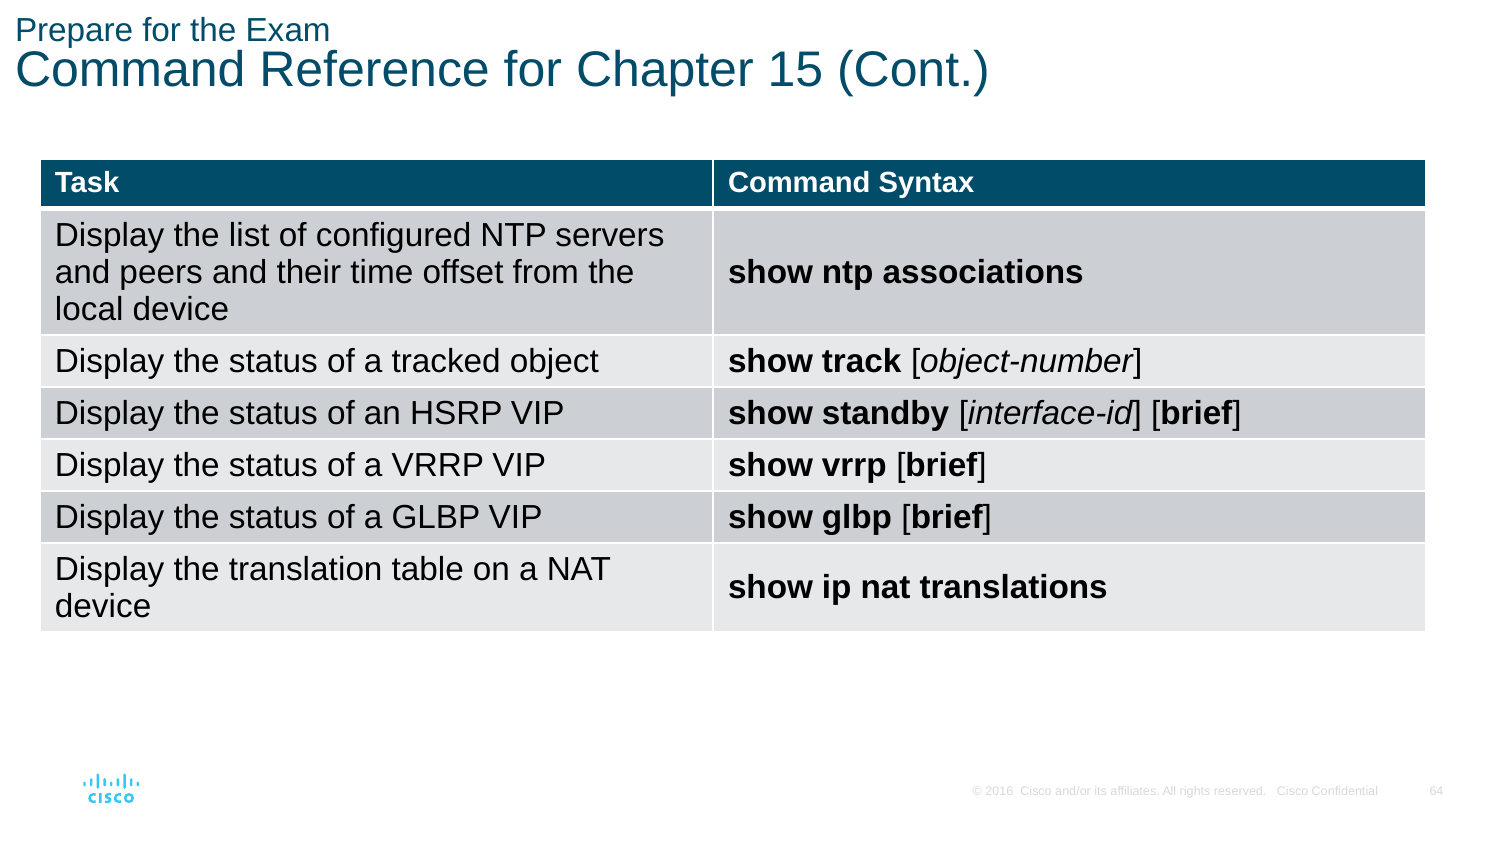

# Prepare for the Exam Command Reference for Chapter 15 (Cont.)
| Task | Command Syntax |
| --- | --- |
| Display the list of configured NTP servers and peers and their time offset from the local device | show ntp associations |
| Display the status of a tracked object | show track [object-number] |
| Display the status of an HSRP VIP | show standby [interface-id] [brief] |
| Display the status of a VRRP VIP | show vrrp [brief] |
| Display the status of a GLBP VIP | show glbp [brief] |
| Display the translation table on a NAT device | show ip nat translations |